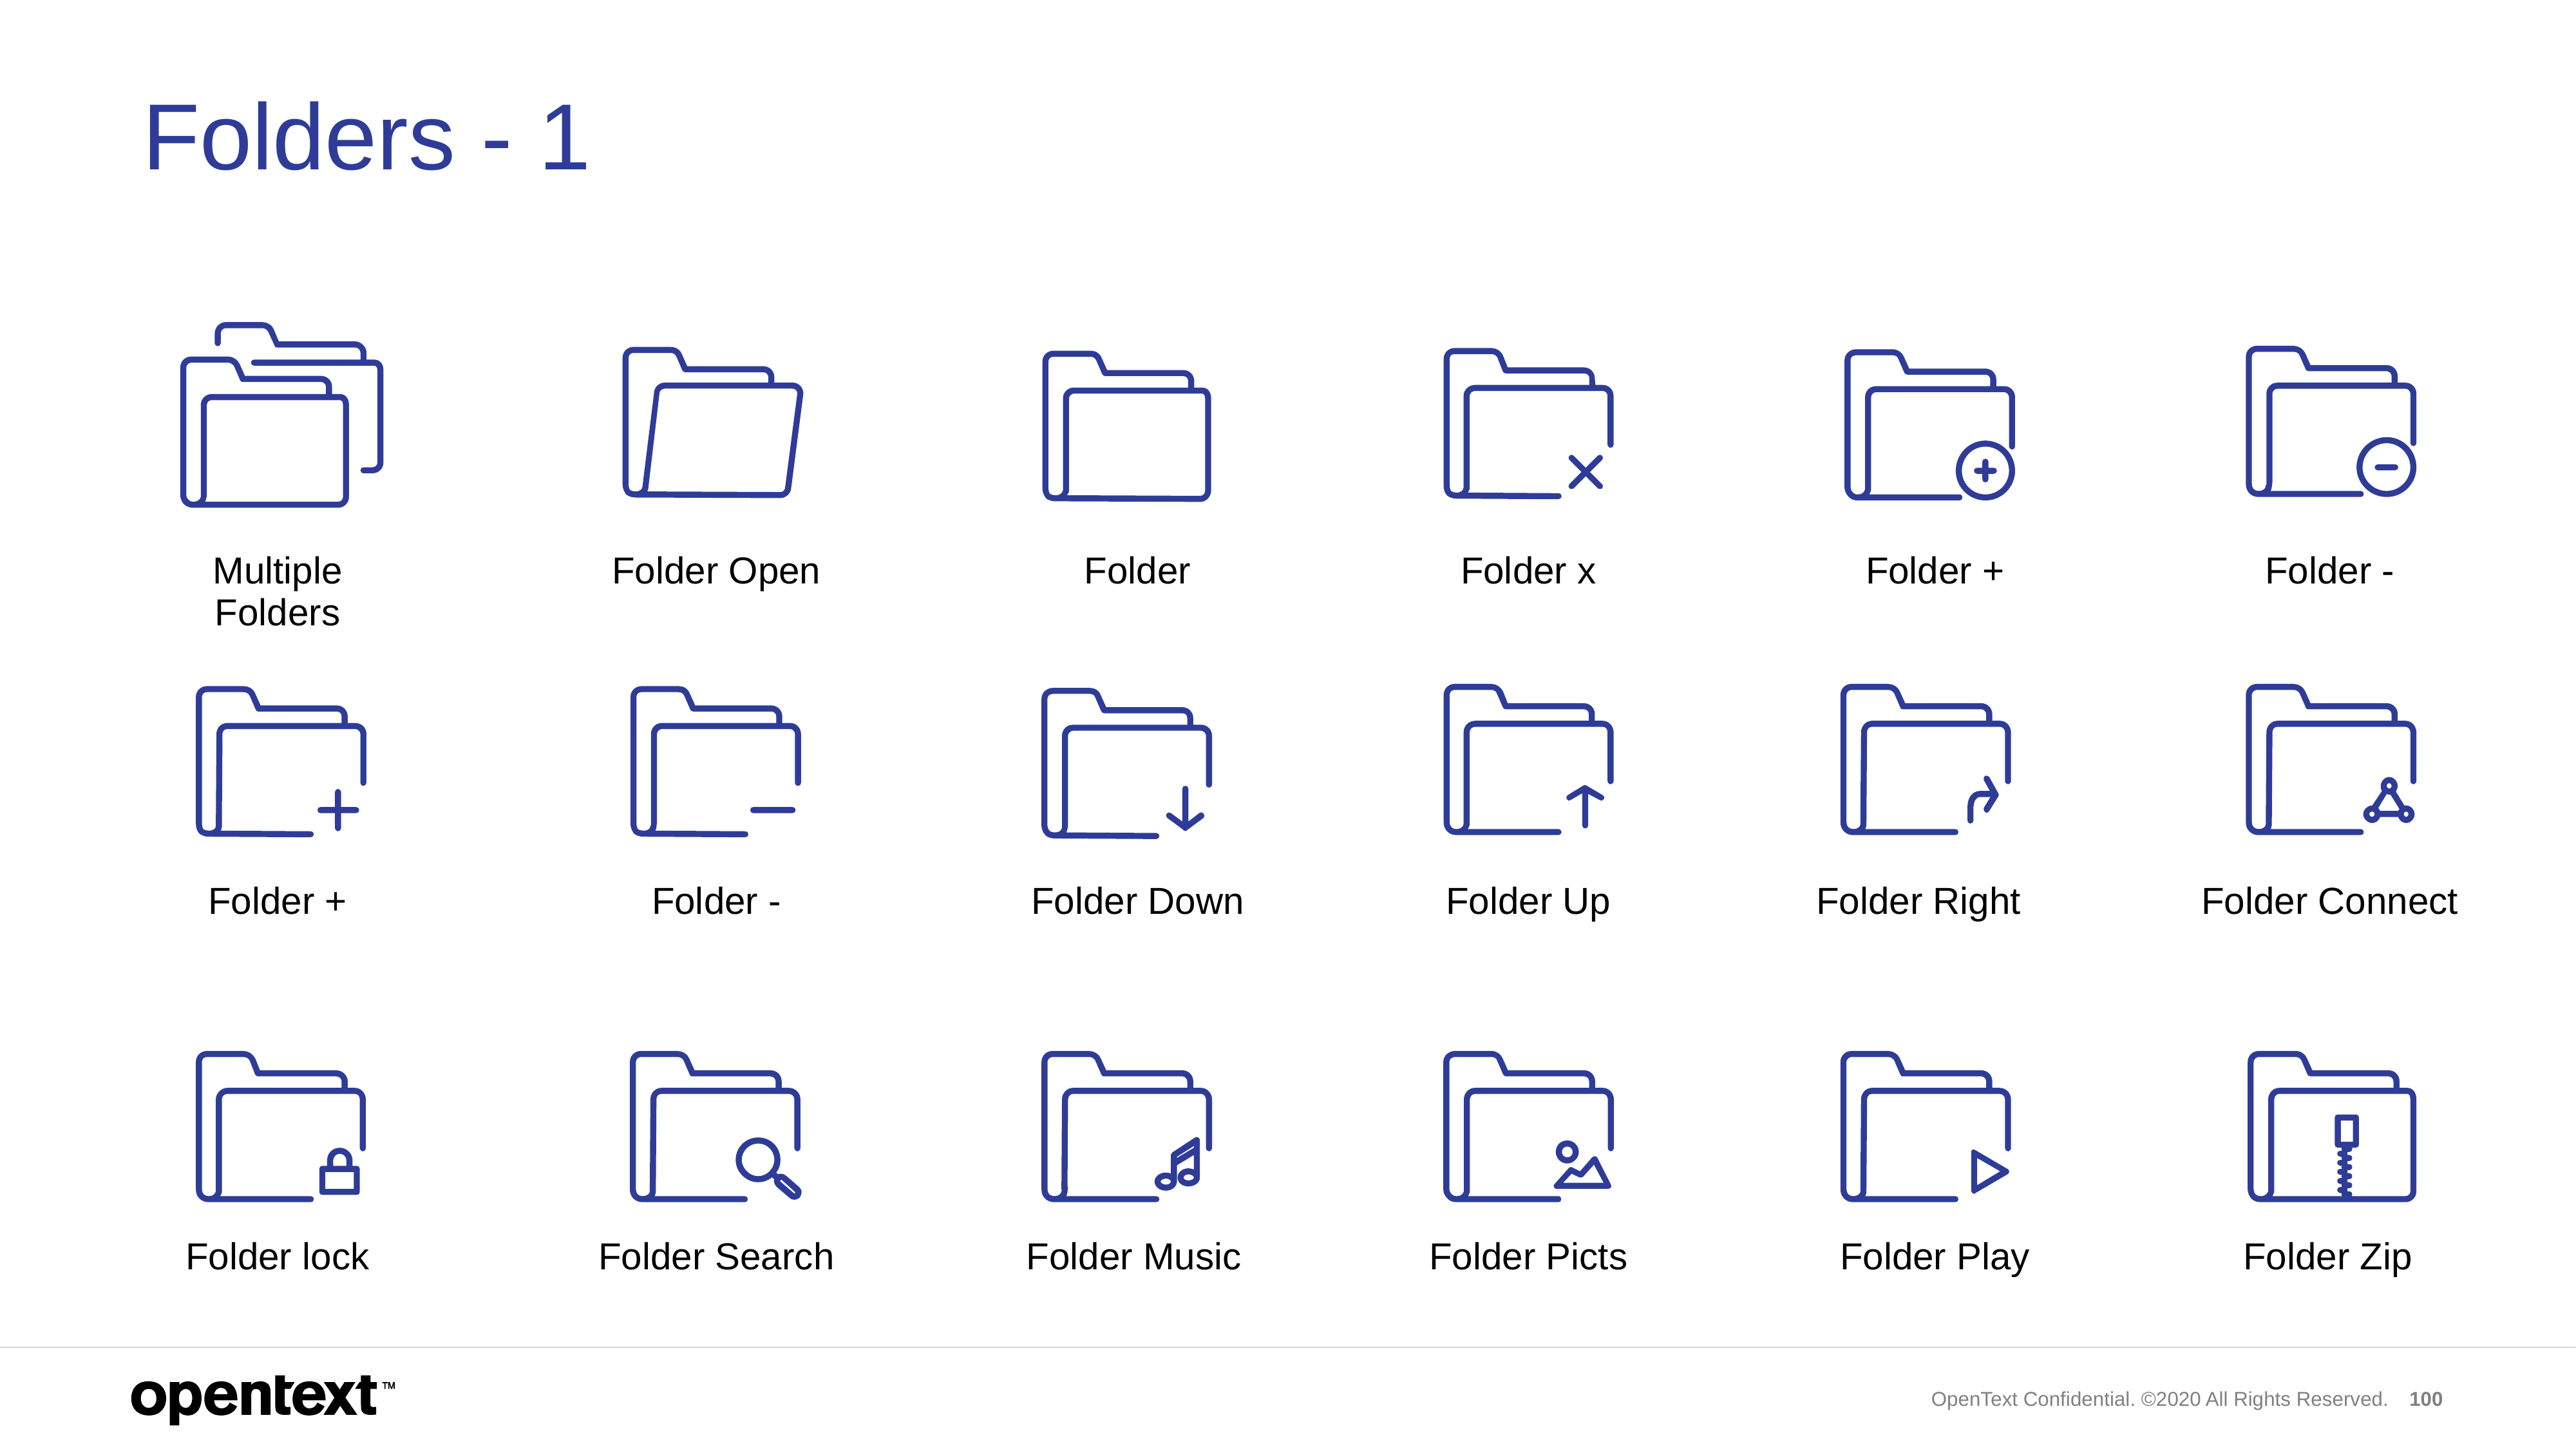

# Folders - 1

Multiple Folders
Folder Open
Folder
Folder x
Folder +
Folder -

Folder +
Folder -
Folder Down
Folder Up
Folder Right
Folder Connect

Folder lock
Folder Search
Folder Music
Folder Picts
Folder Play
Folder Zip